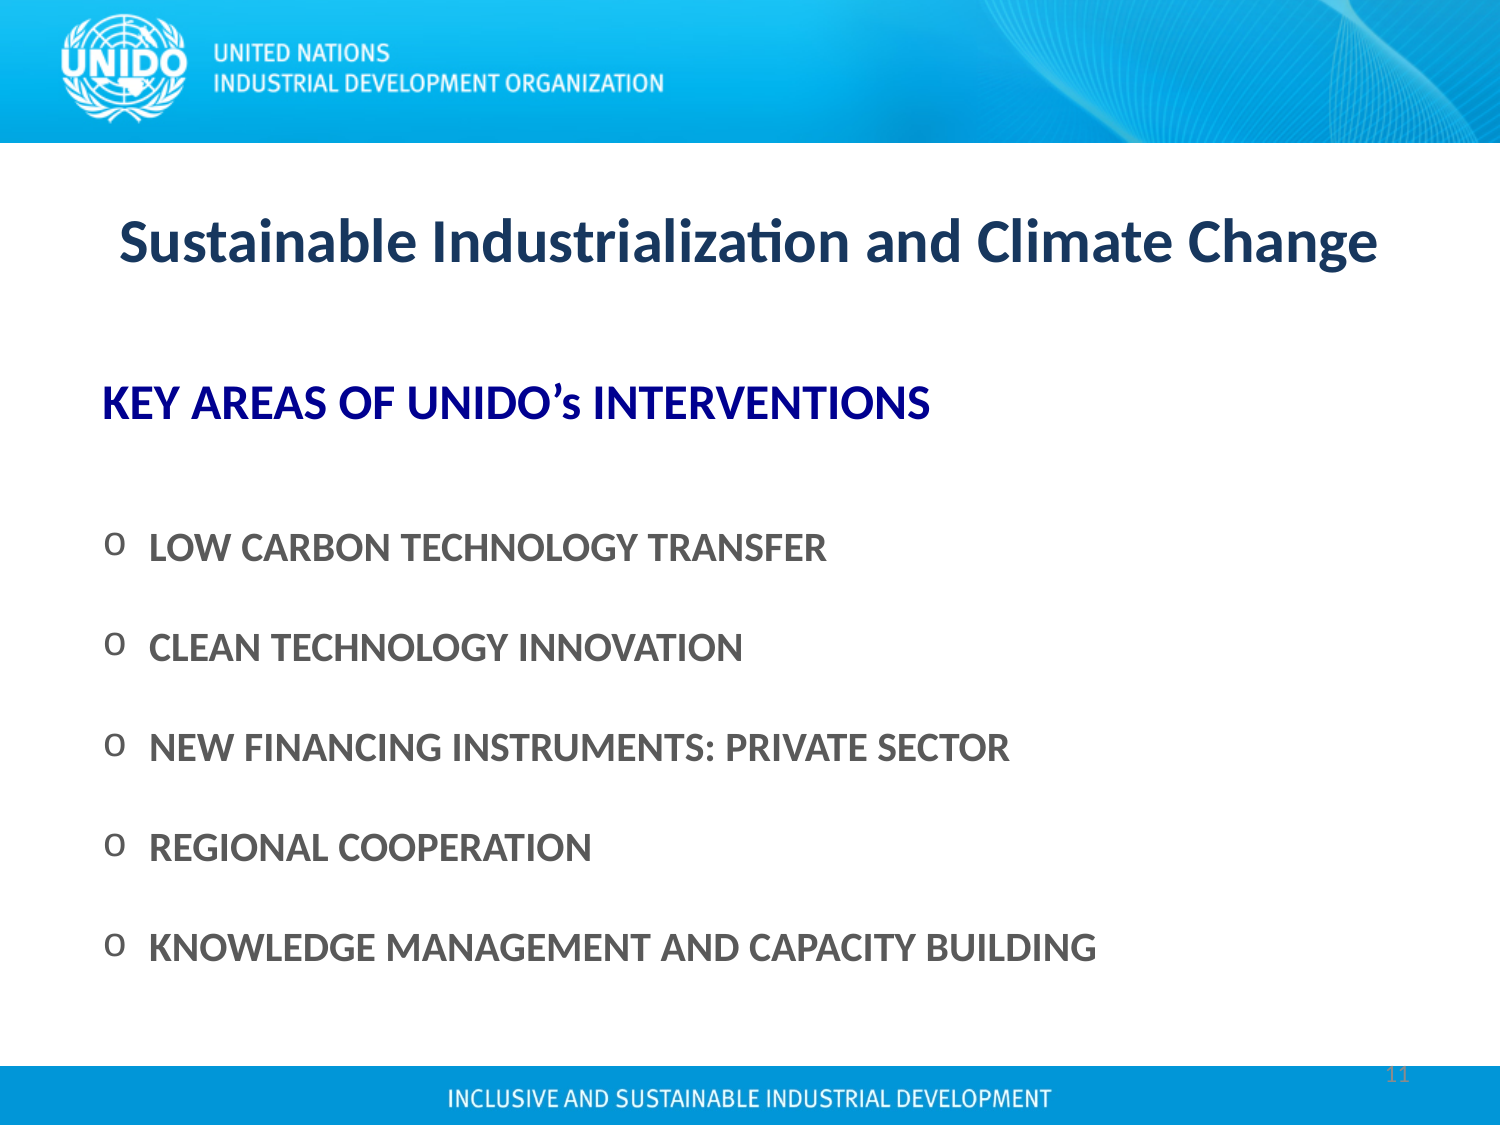

# Sustainable Industrialization and Climate Change
KEY AREAS OF UNIDO’s INTERVENTIONS

LOW CARBON TECHNOLOGY TRANSFER

CLEAN TECHNOLOGY INNOVATION

NEW FINANCING INSTRUMENTS: PRIVATE SECTOR

REGIONAL COOPERATION

KNOWLEDGE MANAGEMENT AND CAPACITY BUILDING

11